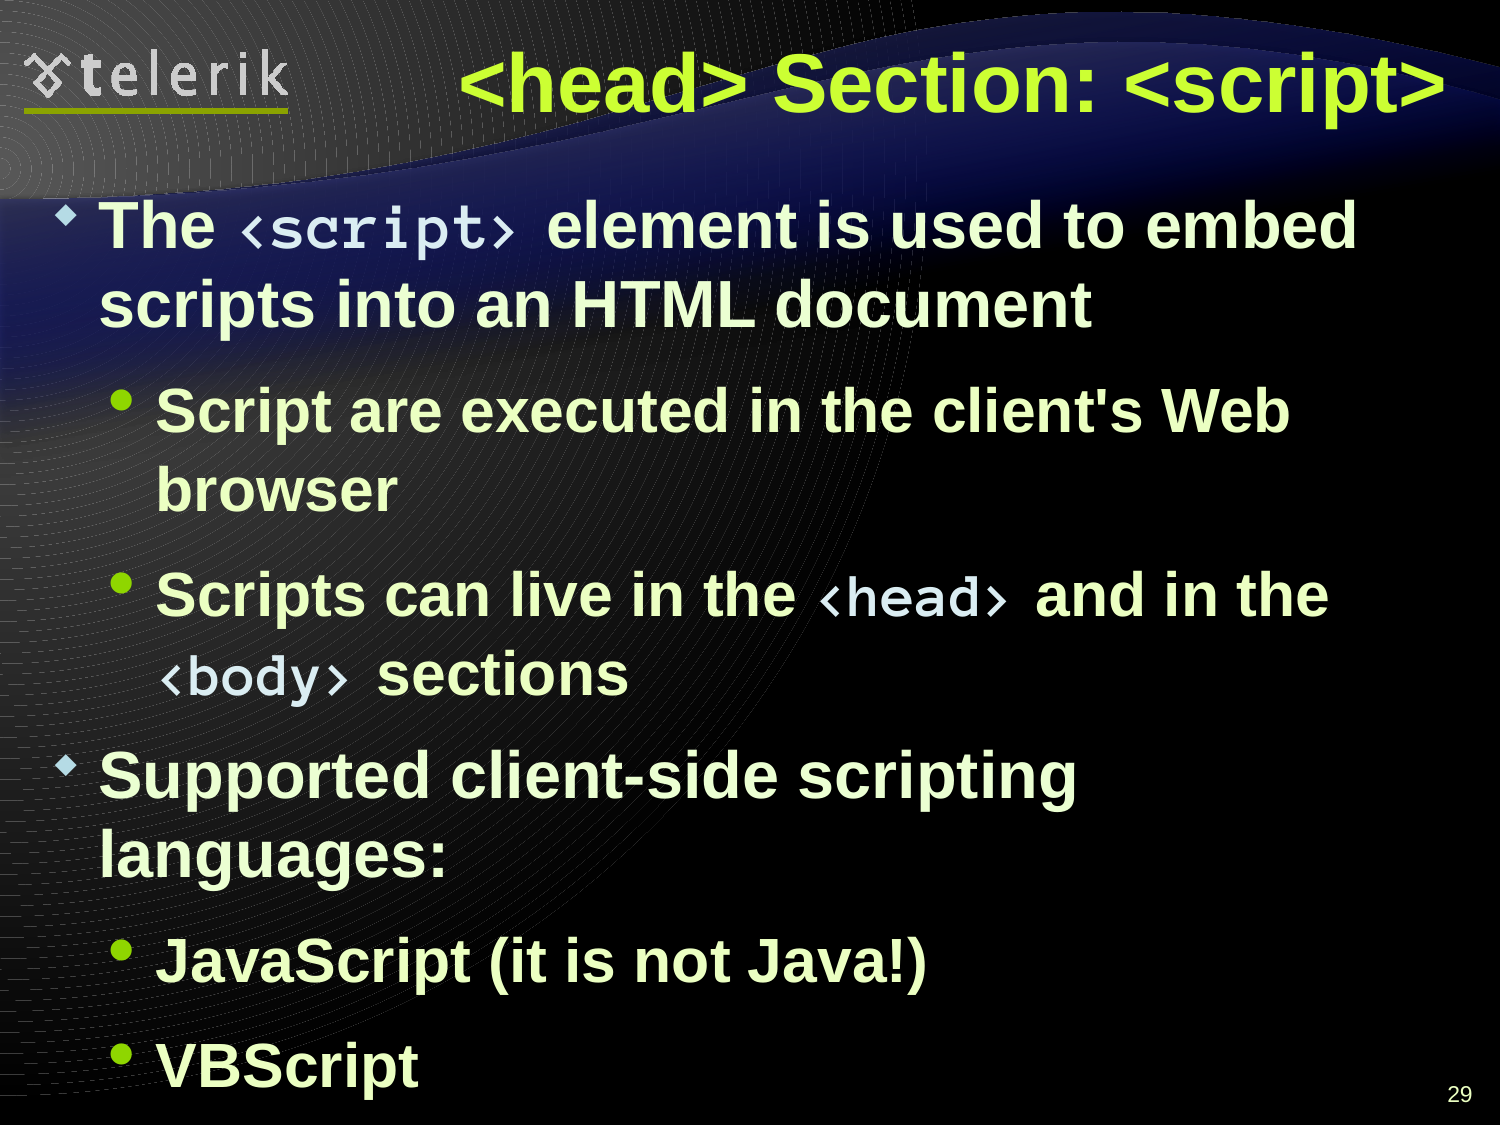

# <head> Section: <script>
The <script> element is used to embed scripts into an HTML document
Script are executed in the client's Web browser
Scripts can live in the <head> and in the <body> sections
Supported client-side scripting languages:
JavaScript (it is not Java!)
VBScript
JScript
29